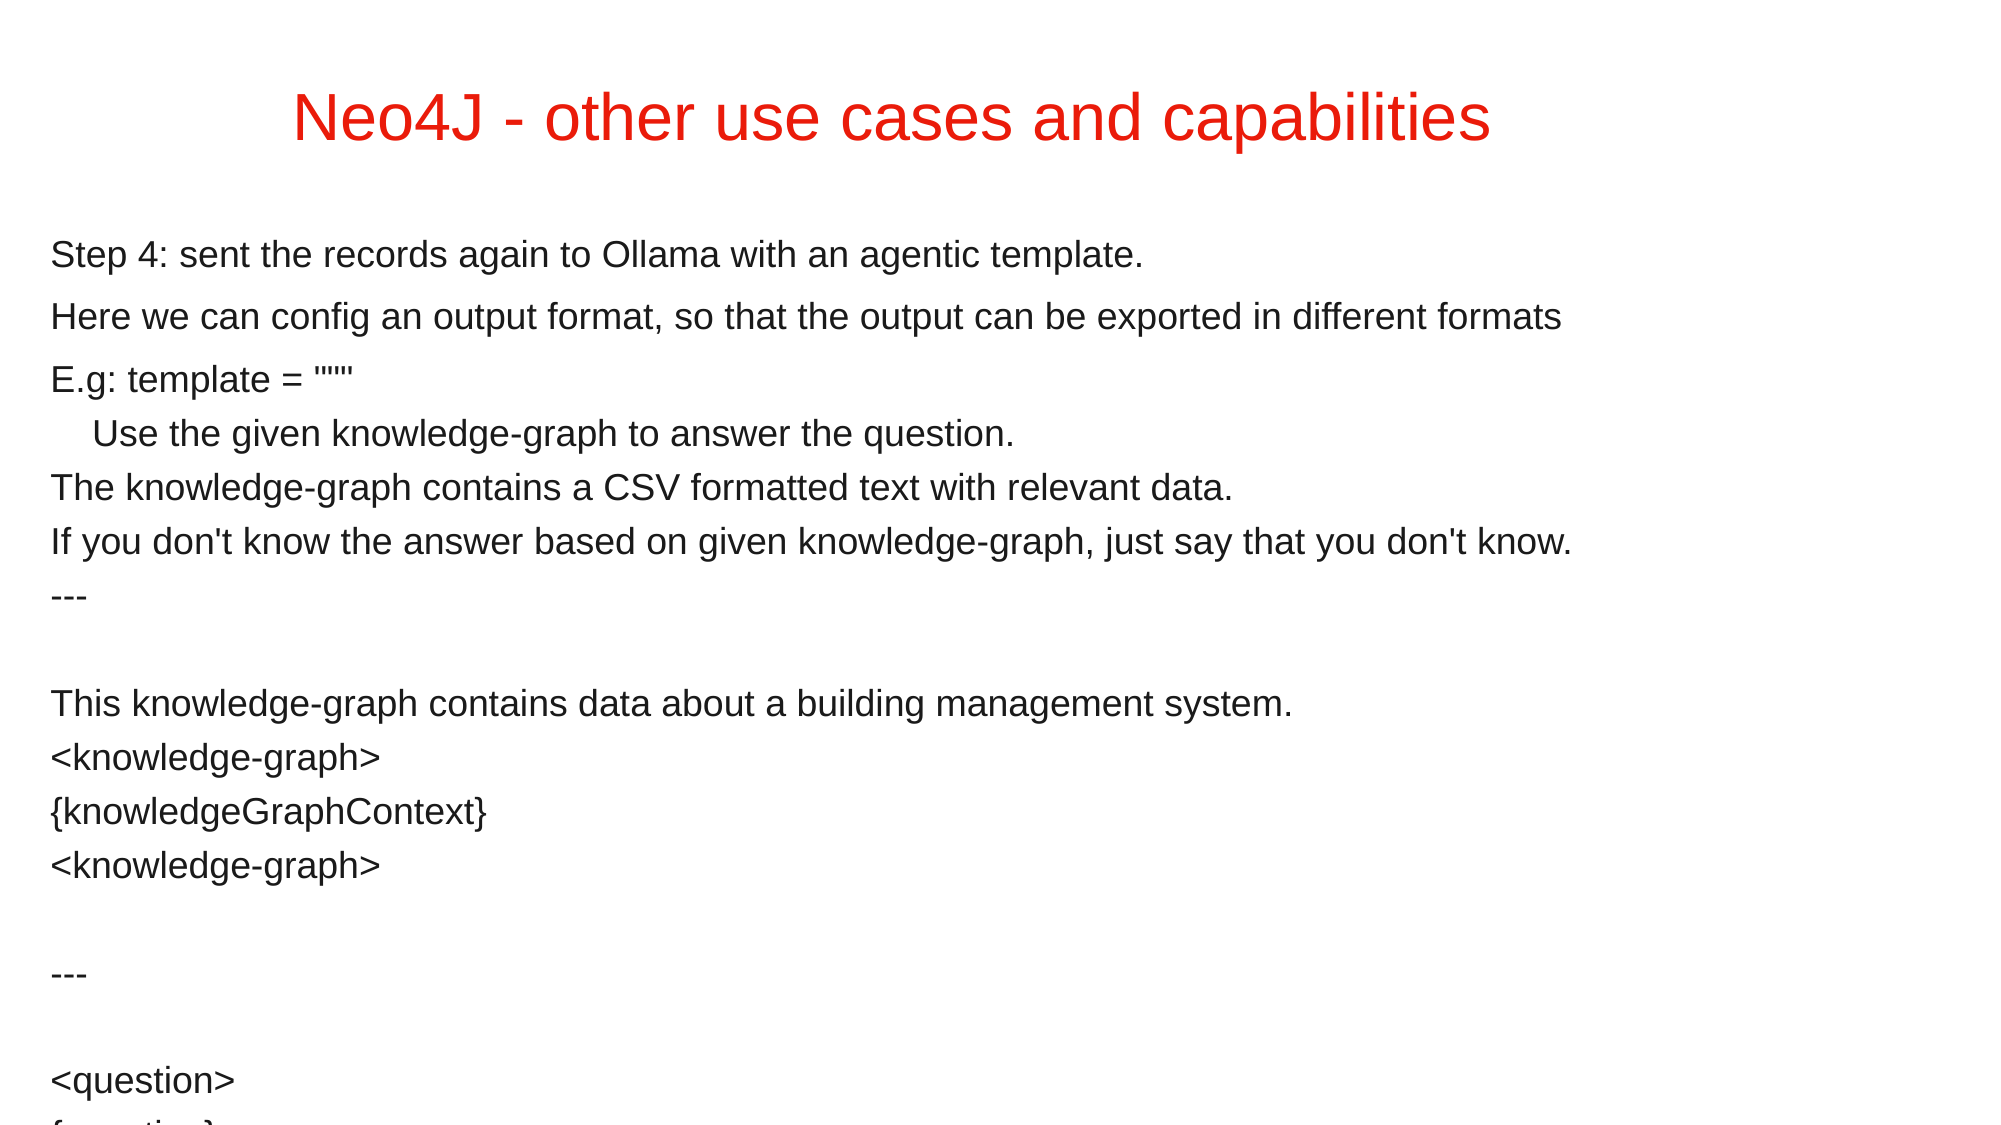

# Neo4J - other use cases and capabilities
Step 4: sent the records again to Ollama with an agentic template.
Here we can config an output format, so that the output can be exported in different formats
E.g: template = """
    Use the given knowledge-graph to answer the question.
The knowledge-graph contains a CSV formatted text with relevant data.
If you don't know the answer based on given knowledge-graph, just say that you don't know.
---
This knowledge-graph contains data about a building management system.
<knowledge-graph>
{knowledgeGraphContext}
<knowledge-graph>
---
<question>
{question}
<question>